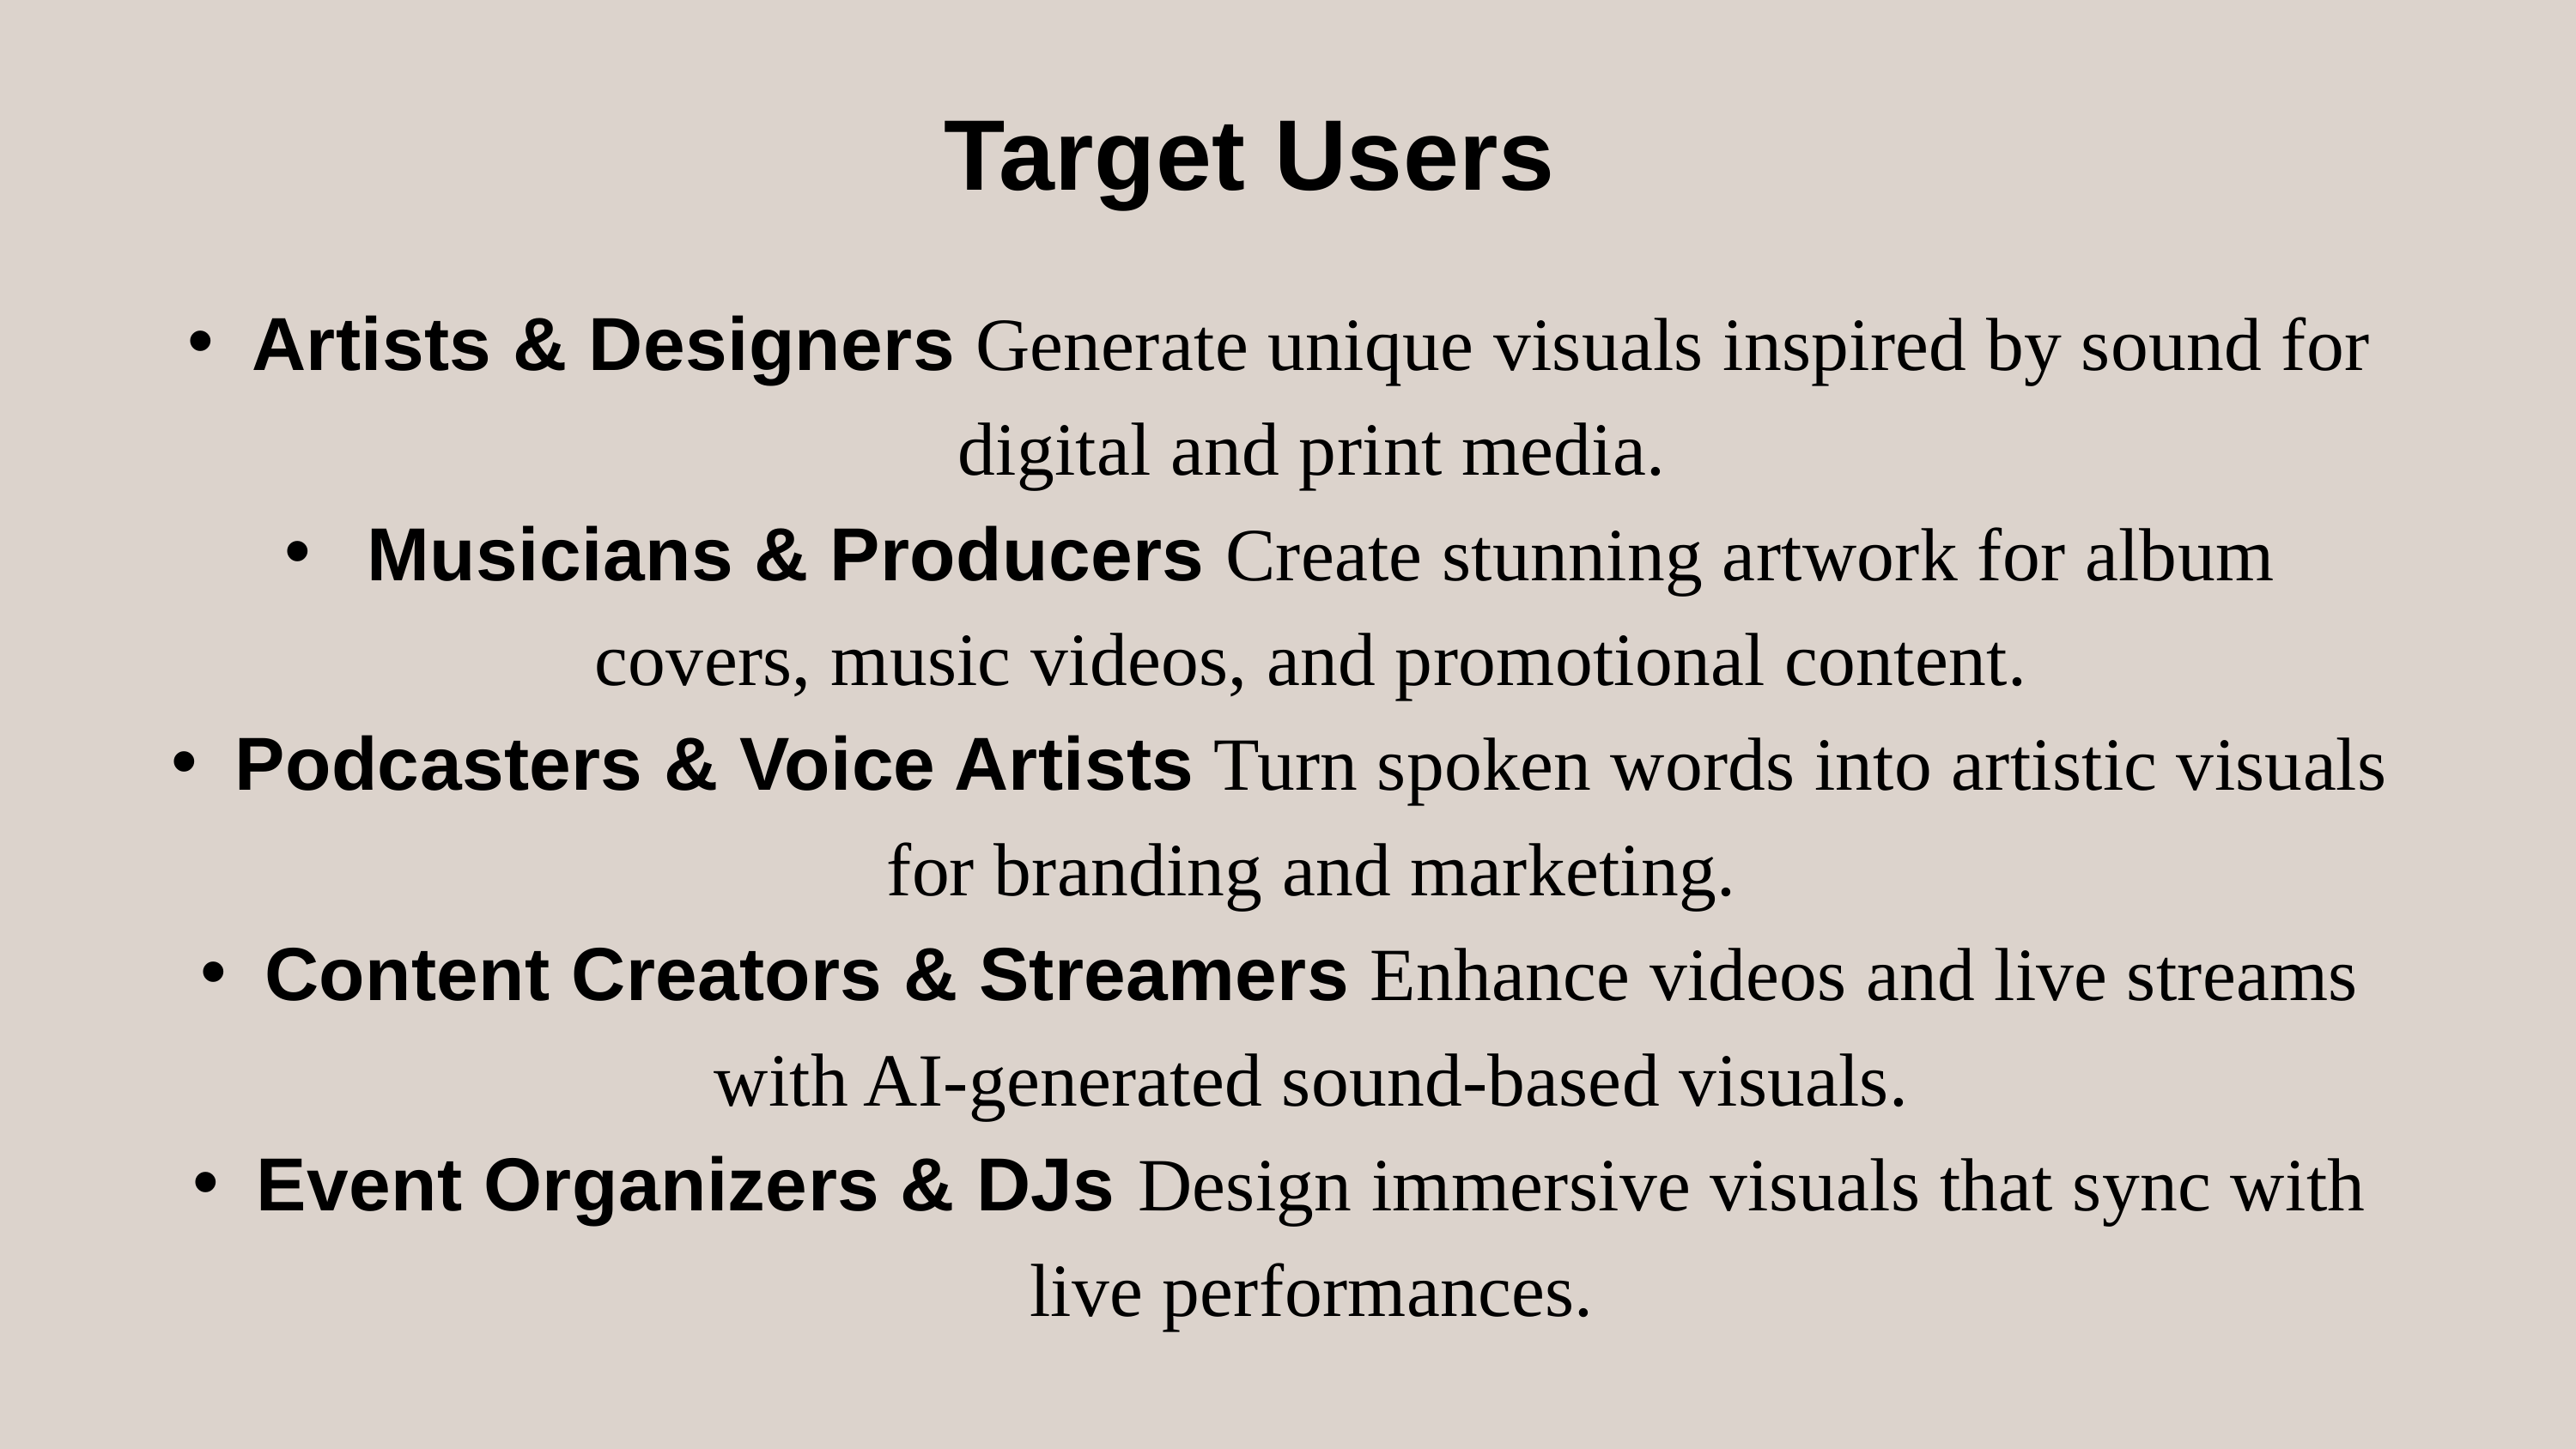

Target Users
Artists & Designers Generate unique visuals inspired by sound for digital and print media.
 Musicians & Producers Create stunning artwork for album covers, music videos, and promotional content.
Podcasters & Voice Artists Turn spoken words into artistic visuals for branding and marketing.
Content Creators & Streamers Enhance videos and live streams with AI-generated sound-based visuals.
Event Organizers & DJs Design immersive visuals that sync with live performances.